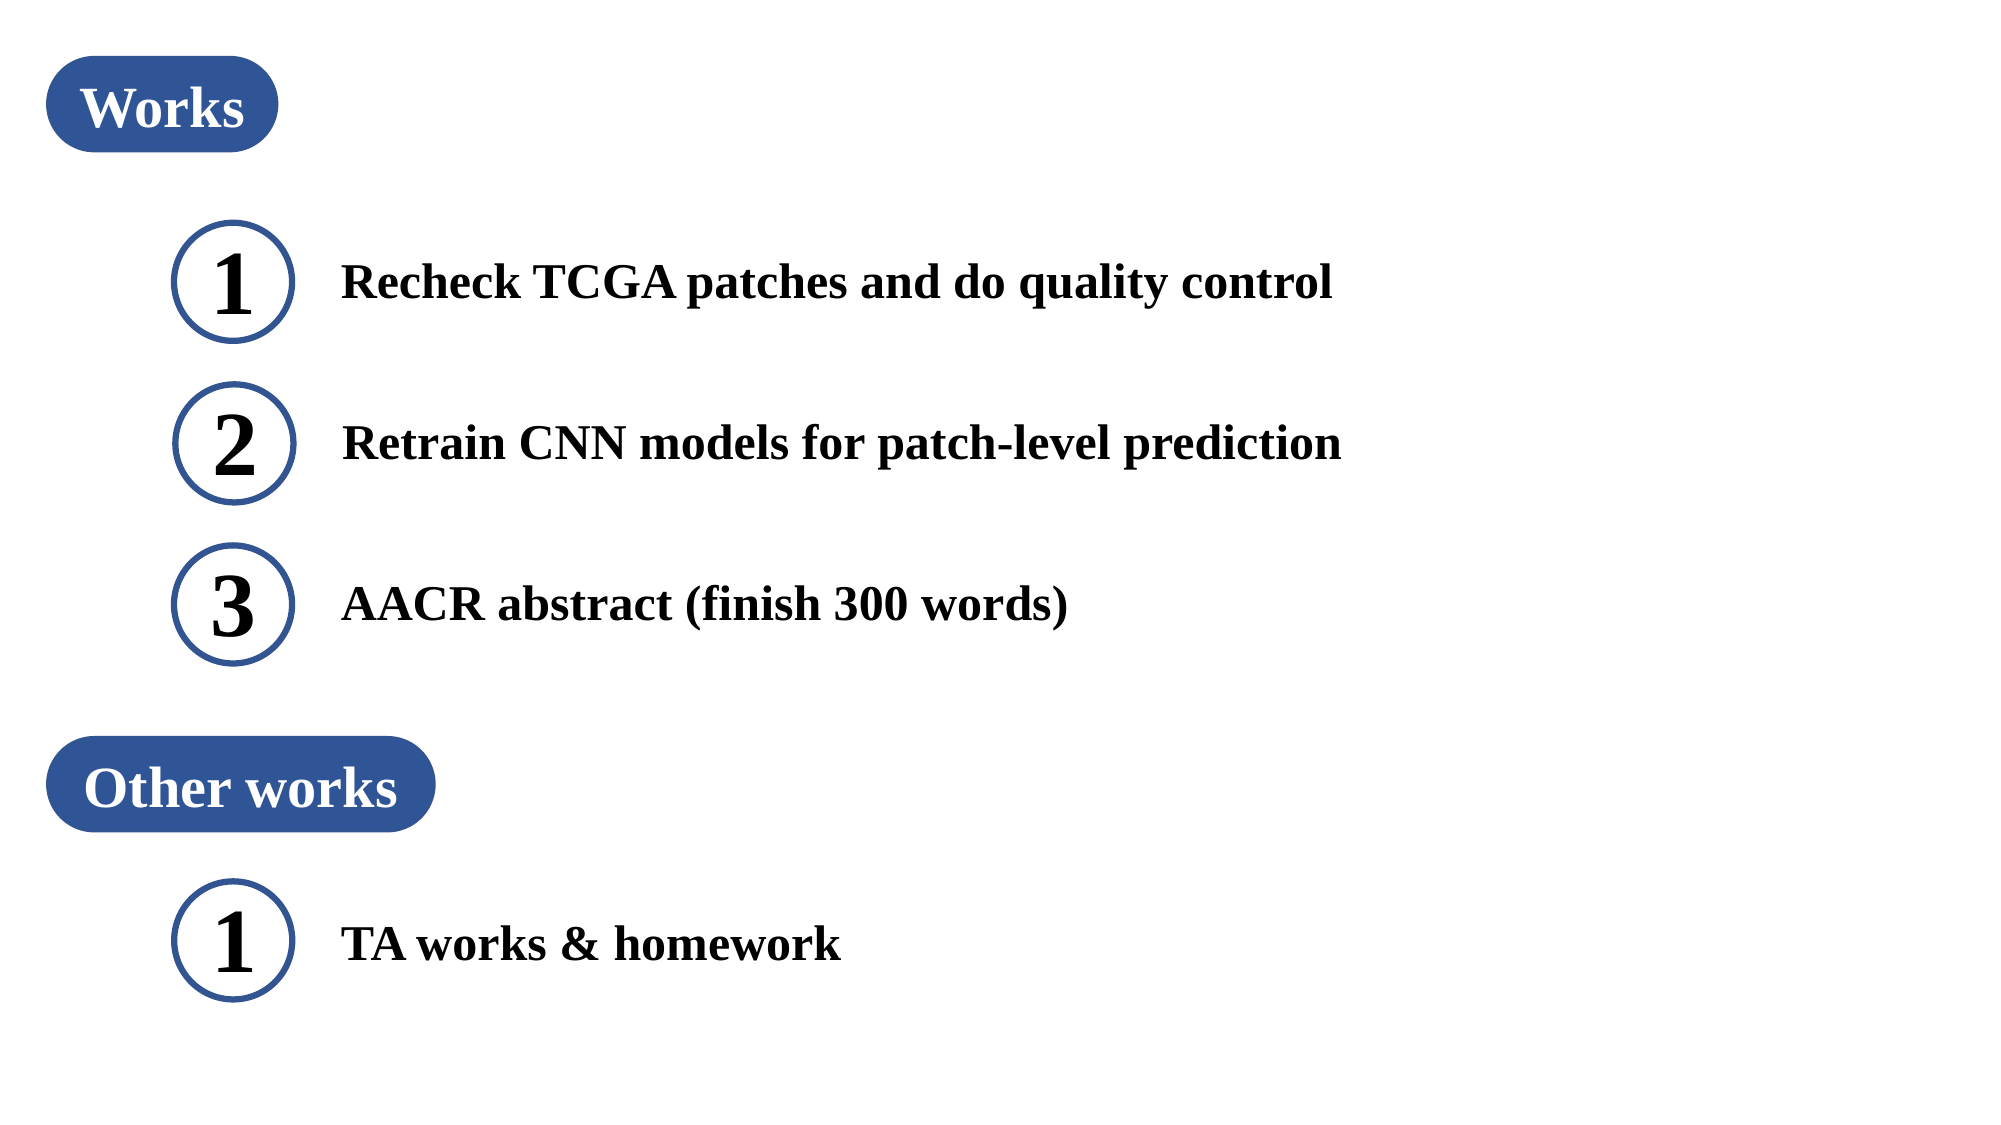

Works
Recheck TCGA patches and do quality control
1

Retrain CNN models for patch-level prediction
2

AACR abstract (finish 300 words)
3

Other works
TA works & homework
1